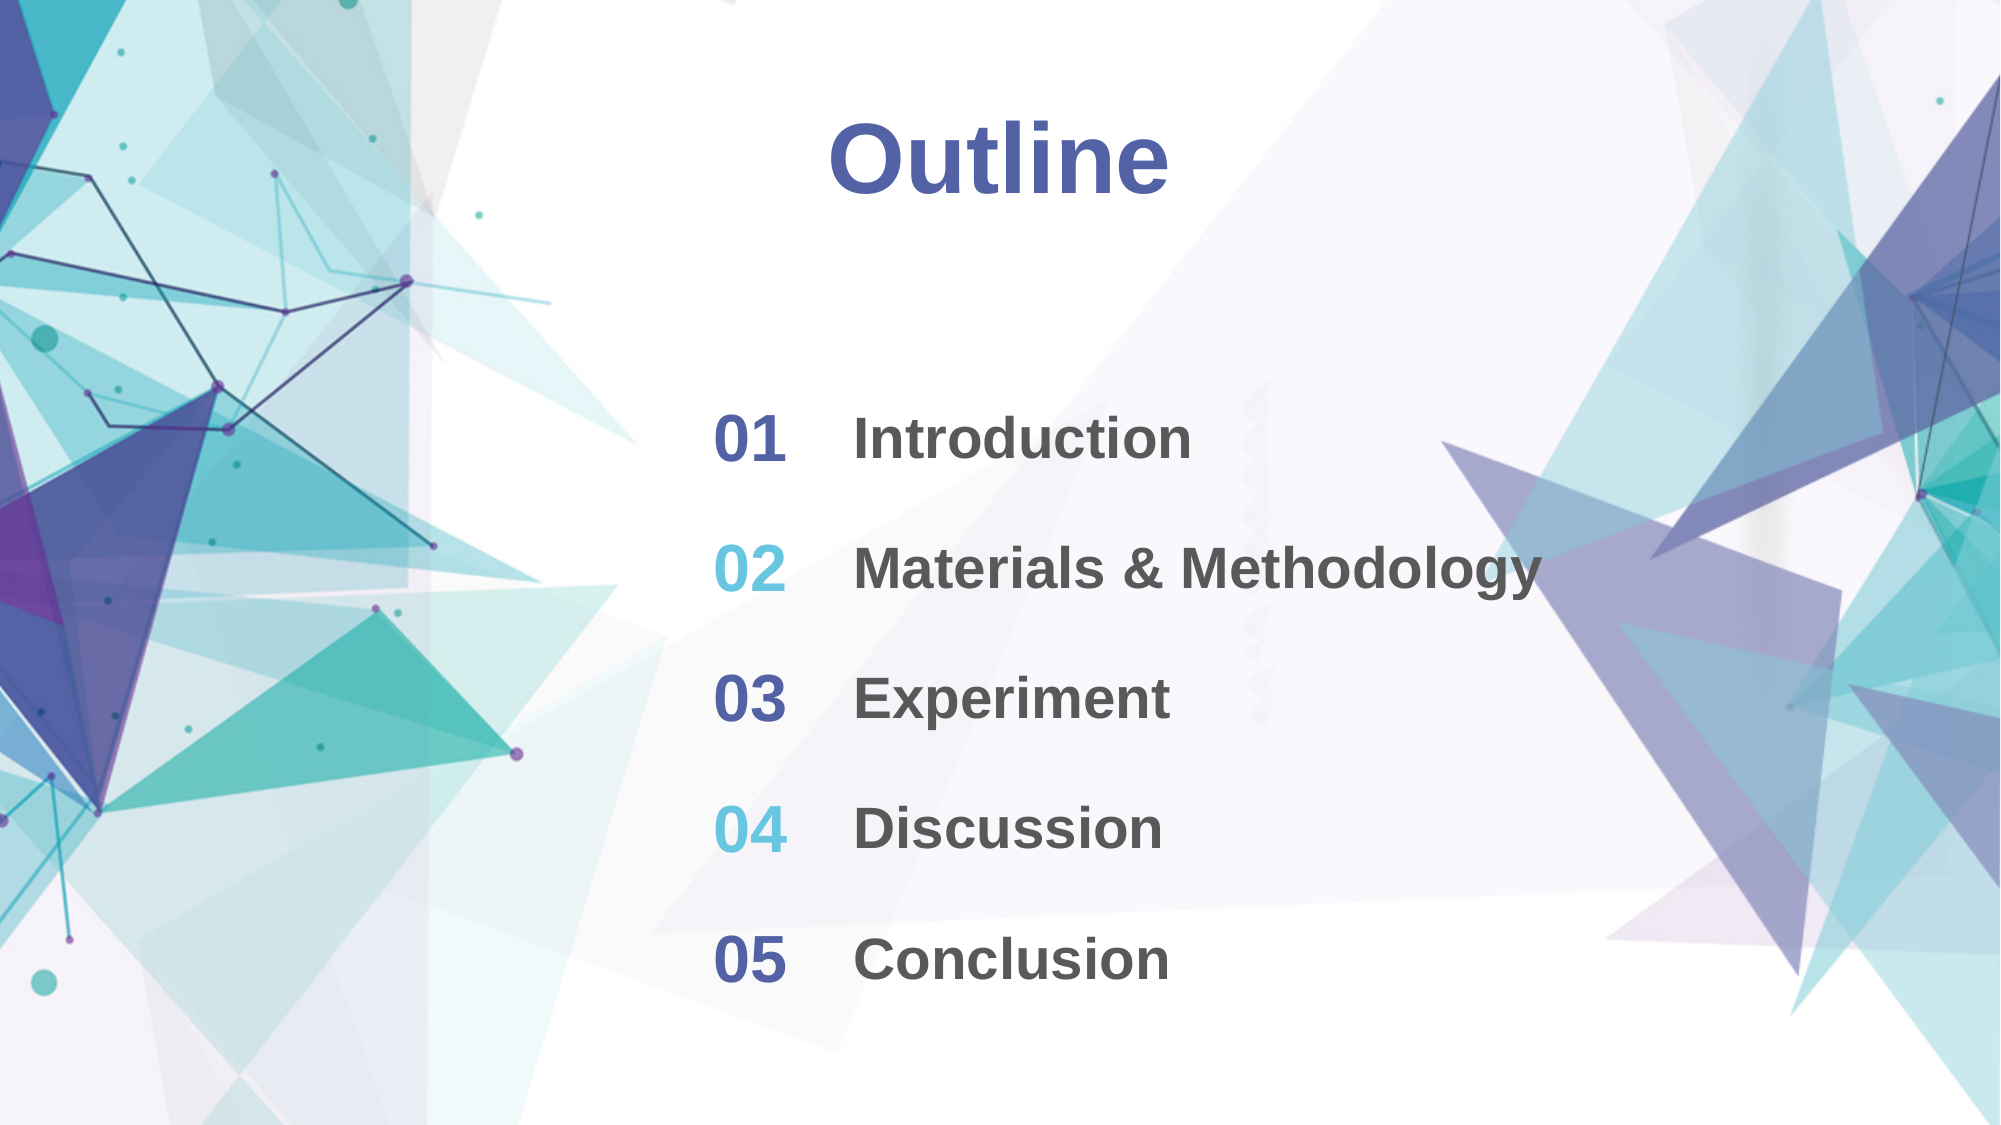

Outline
01
Introduction
02
Materials & Methodology
03
Experiment
04
Discussion
05
Conclusion